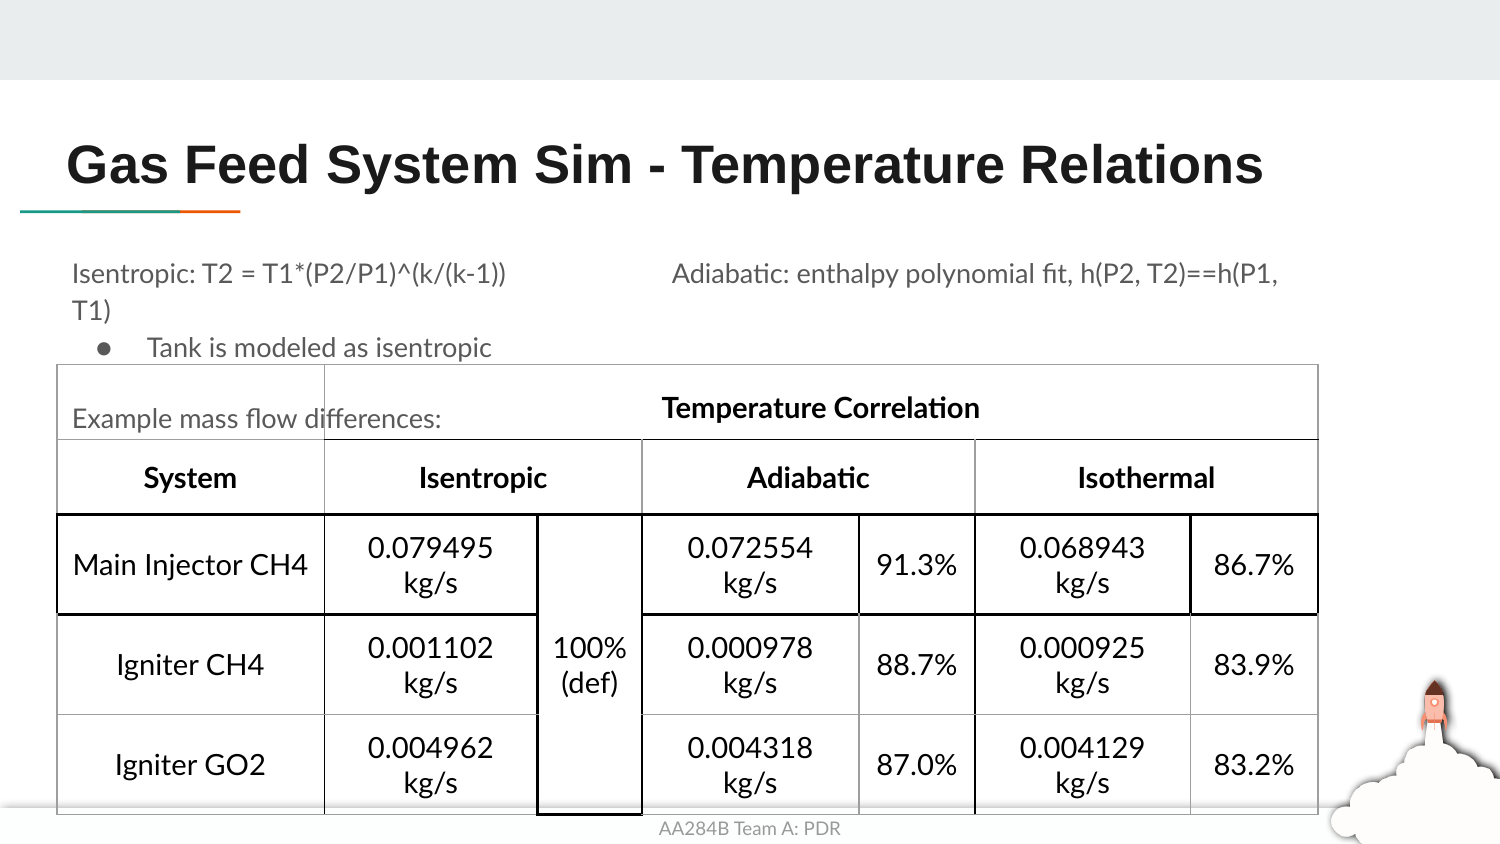

# Gas Feed System Sim - Temperature Relations
Isentropic: T2 = T1*(P2/P1)^(k/(k-1))          	Adiabatic: enthalpy polynomial fit, h(P2, T2)==h(P1, T1)
Tank is modeled as isentropic
Example mass flow differences:
|  | Temperature Correlation |  |  |  |  |  |
| --- | --- | --- | --- | --- | --- | --- |
| System | Isentropic |  | Adiabatic |  | Isothermal |  |
| Main Injector CH4 | 0.079495 kg/s | 100% (def) | 0.072554 kg/s | 91.3% | 0.068943 kg/s | 86.7% |
| Igniter CH4 | 0.001102 kg/s |  | 0.000978 kg/s | 88.7% | 0.000925 kg/s | 83.9% |
| Igniter GO2 | 0.004962 kg/s |  | 0.004318 kg/s | 87.0% | 0.004129 kg/s | 83.2% |